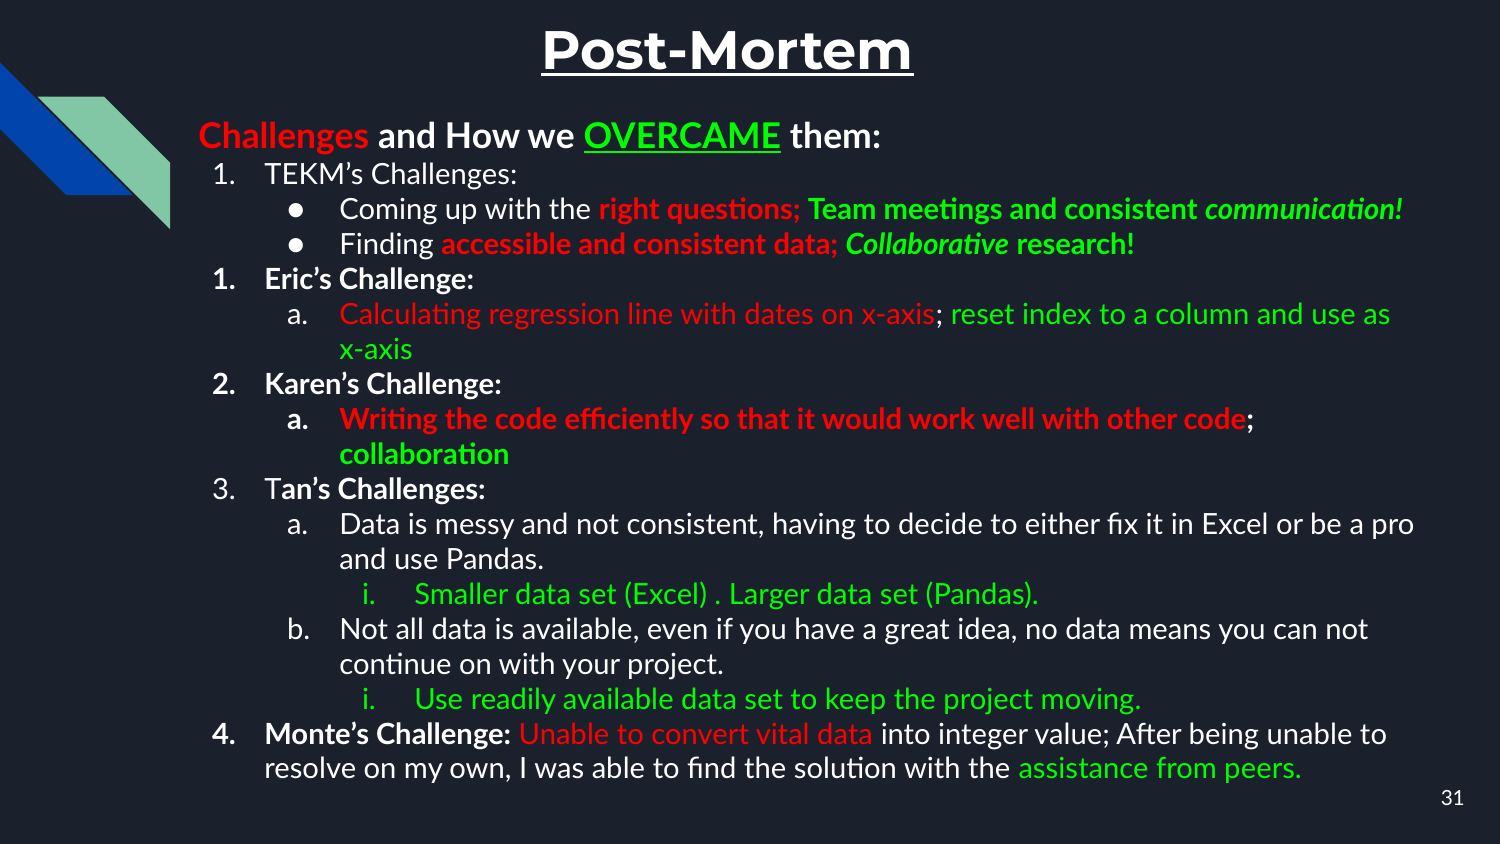

# Post-Mortem
 Challenges and How we OVERCAME them:
TEKM’s Challenges:
Coming up with the right questions; Team meetings and consistent communication!
Finding accessible and consistent data; Collaborative research!
Eric’s Challenge:
Calculating regression line with dates on x-axis; reset index to a column and use as x-axis
Karen’s Challenge:
Writing the code efficiently so that it would work well with other code; collaboration
Tan’s Challenges:
Data is messy and not consistent, having to decide to either fix it in Excel or be a pro and use Pandas.
Smaller data set (Excel) . Larger data set (Pandas).
Not all data is available, even if you have a great idea, no data means you can not continue on with your project.
Use readily available data set to keep the project moving.
Monte’s Challenge: Unable to convert vital data into integer value; After being unable to resolve on my own, I was able to find the solution with the assistance from peers.

31